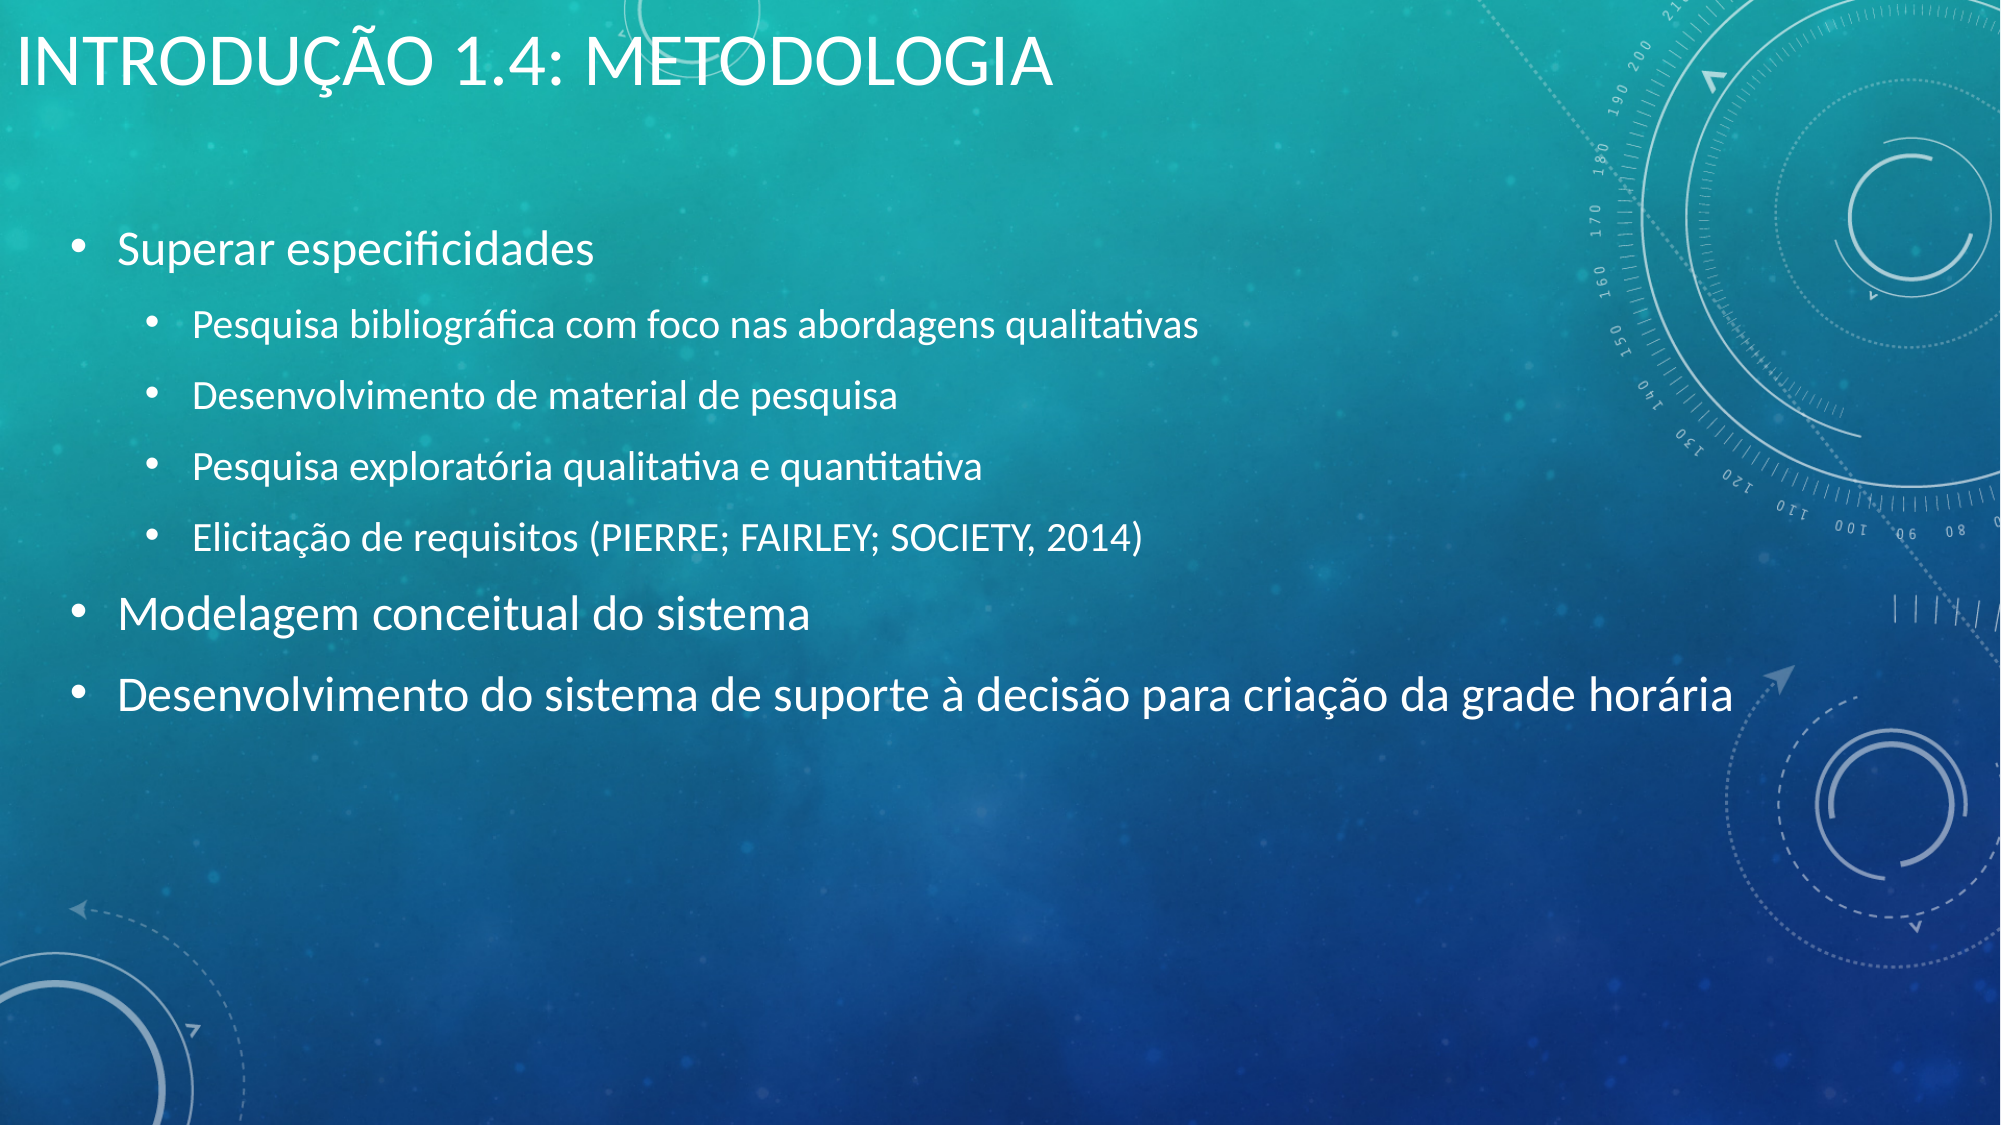

Introdução 1.4: Metodologia
Superar especificidades
Pesquisa bibliográfica com foco nas abordagens qualitativas
Desenvolvimento de material de pesquisa
Pesquisa exploratória qualitativa e quantitativa
Elicitação de requisitos (PIERRE; FAIRLEY; SOCIETY, 2014)
Modelagem conceitual do sistema
Desenvolvimento do sistema de suporte à decisão para criação da grade horária